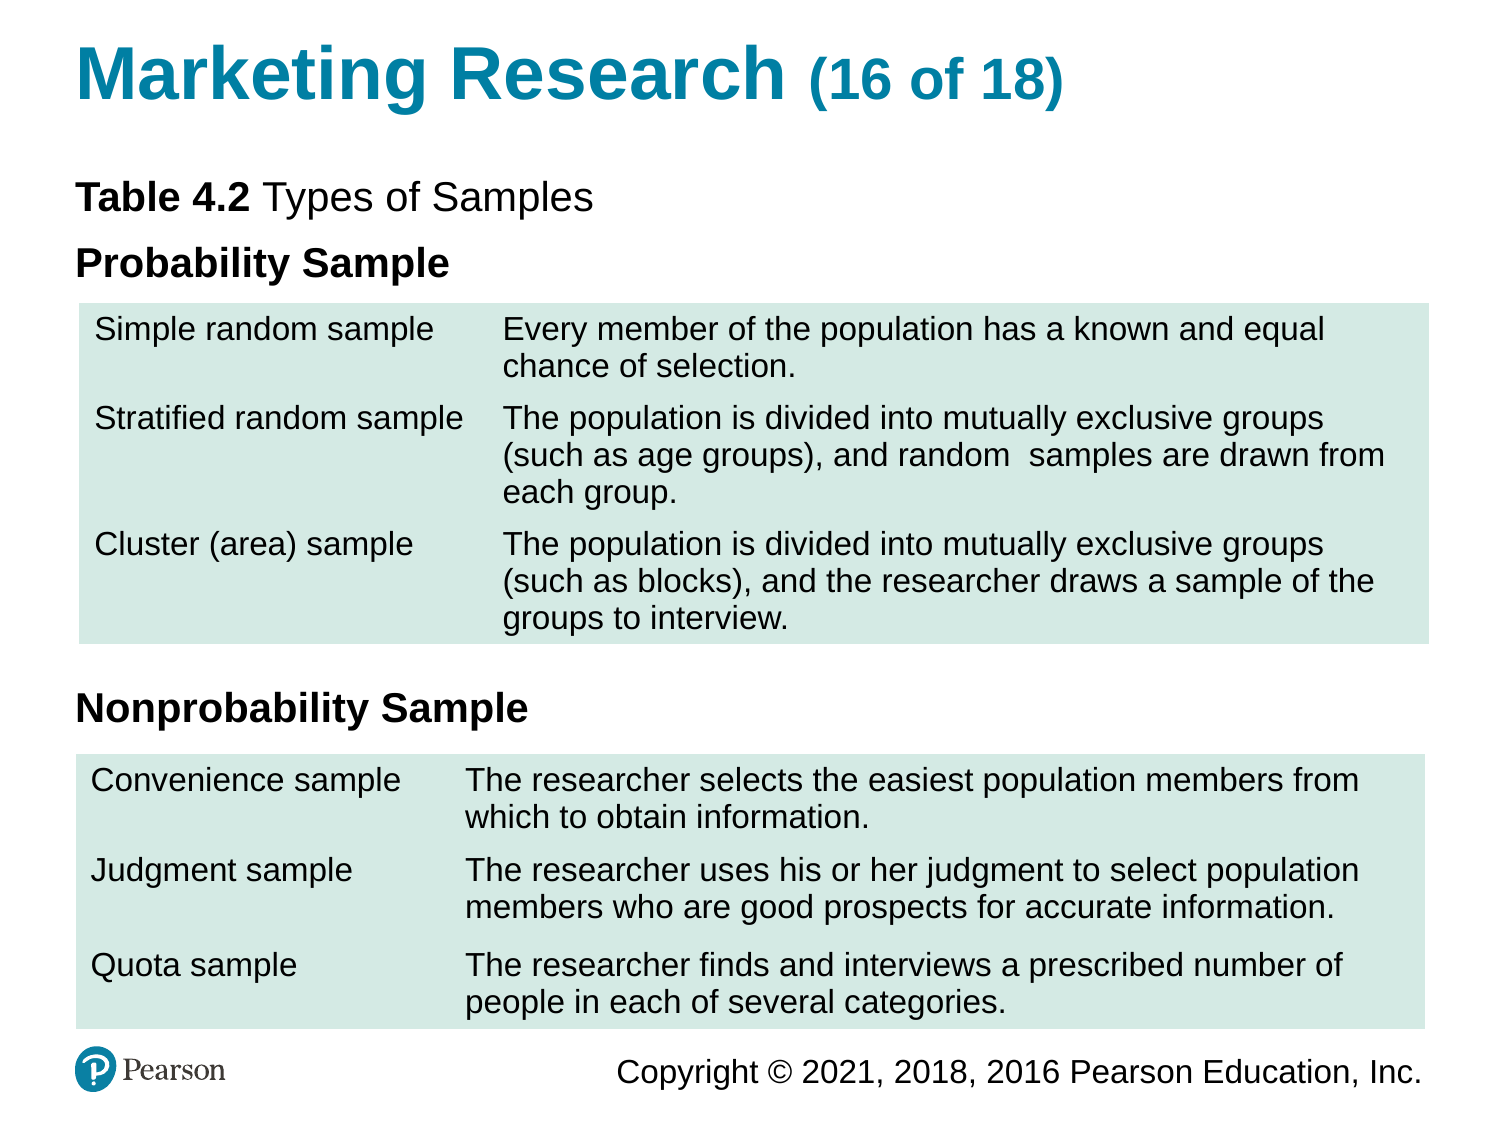

# Marketing Research (16 of 18)
Table 4.2 Types of Samples
Probability Sample
| Simple random sample | Every member of the population has a known and equal chance of selection. |
| --- | --- |
| Stratified random sample | The population is divided into mutually exclusive groups (such as age groups), and random samples are drawn from each group. |
| Cluster (area) sample | The population is divided into mutually exclusive groups (such as blocks), and the researcher draws a sample of the groups to interview. |
Nonprobability Sample
| Convenience sample | The researcher selects the easiest population members from which to obtain information. |
| --- | --- |
| Judgment sample | The researcher uses his or her judgment to select population members who are good prospects for accurate information. |
| Quota sample | The researcher finds and interviews a prescribed number of people in each of several categories. |